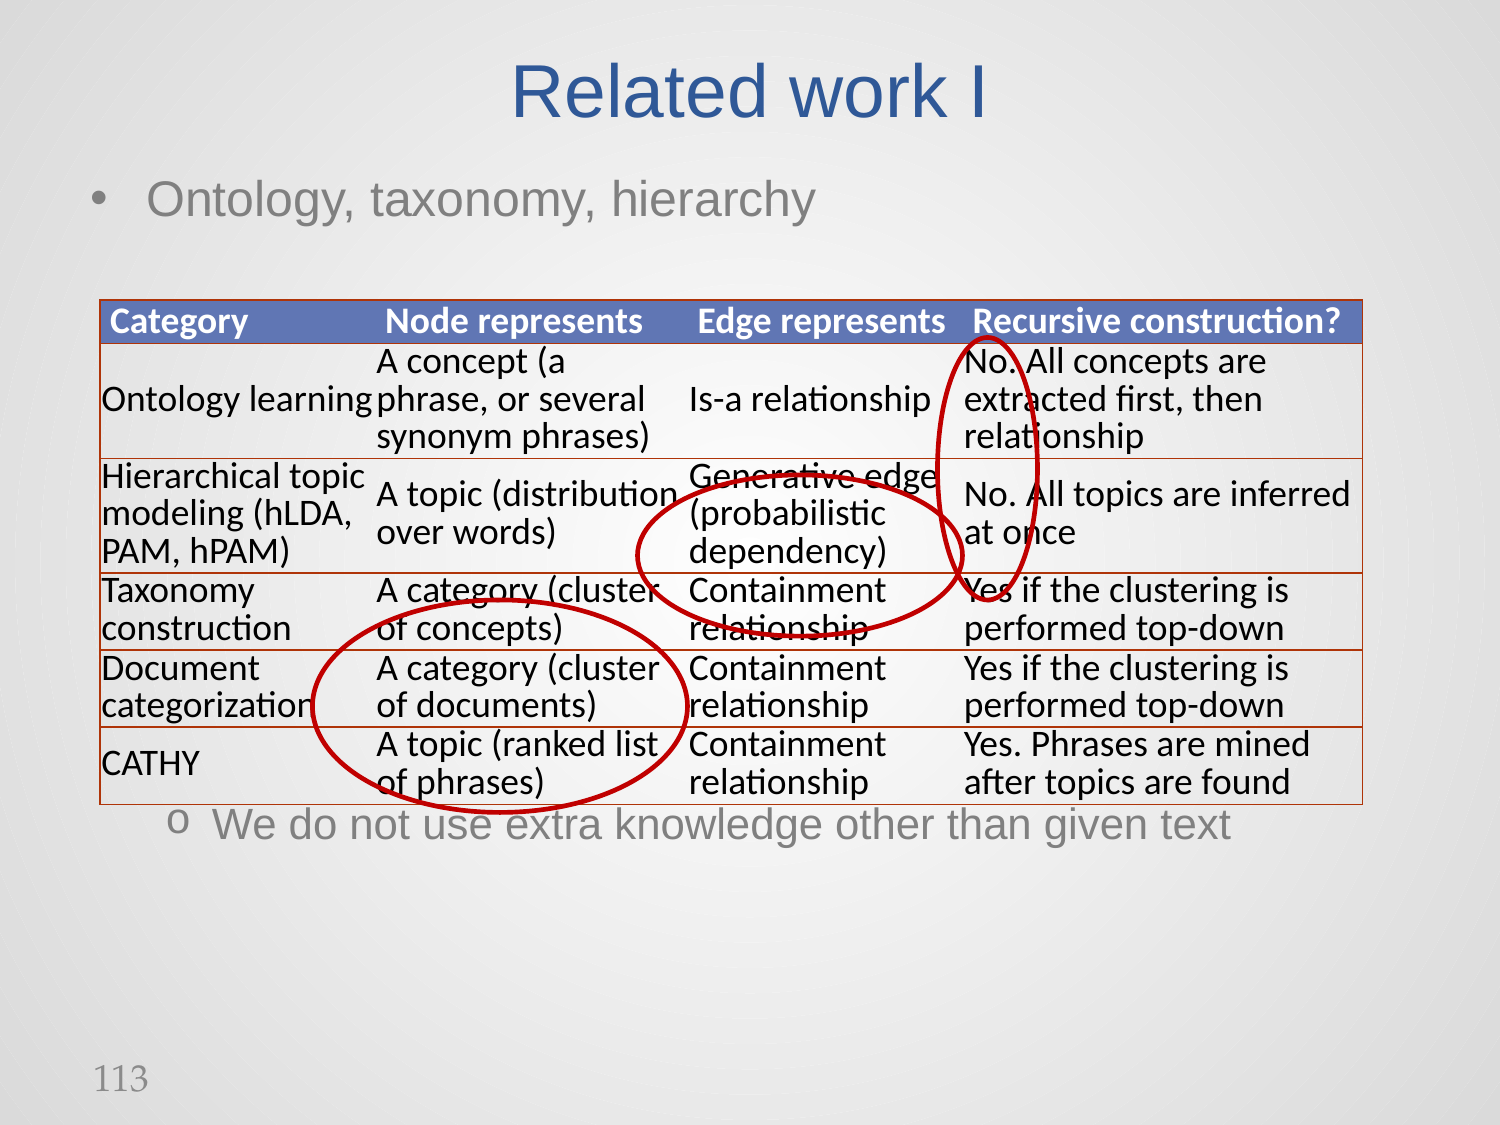

# Related work I
Ontology, taxonomy, hierarchy

We do not use extra knowledge other than given text
| Category | Node represents | Edge represents | Recursive construction? |
| --- | --- | --- | --- |
| Ontology learning | A concept (a phrase, or several synonym phrases) | Is-a relationship | No. All concepts are extracted first, then relationship |
| Hierarchical topic modeling (hLDA, PAM, hPAM) | A topic (distribution over words) | Generative edge (probabilistic dependency) | No. All topics are inferred at once |
| Taxonomy construction | A category (cluster of concepts) | Containment relationship | Yes if the clustering is performed top-down |
| Document categorization | A category (cluster of documents) | Containment relationship | Yes if the clustering is performed top-down |
| CATHY | A topic (ranked list of phrases) | Containment relationship | Yes. Phrases are mined after topics are found |

113